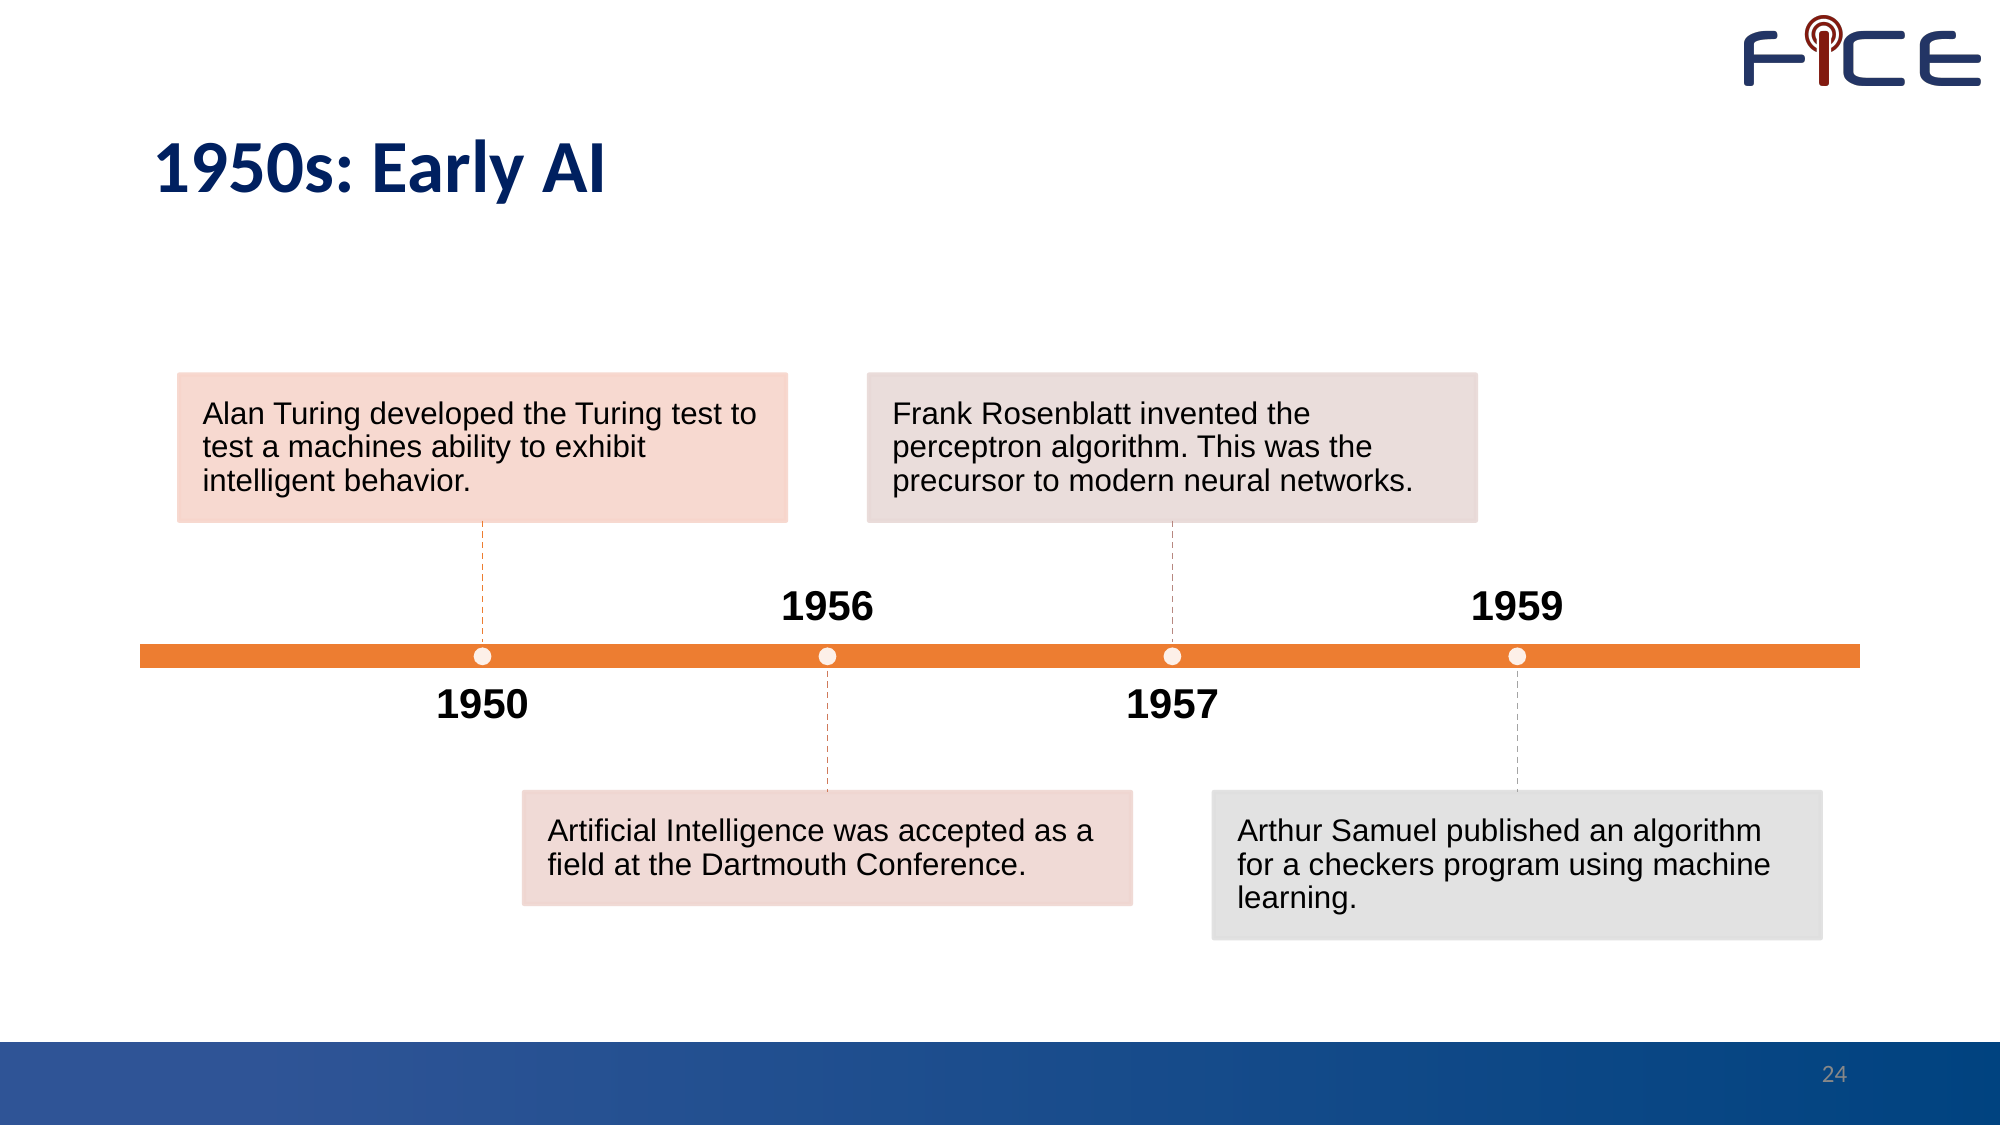

# 1950s: Early AI

Alan Turing developed the Turing test to test a machines ability to exhibit intelligent behavior.

Frank Rosenblatt invented the perceptron algorithm. This was the precursor to modern neural networks.

1956

1959

1950

1957

Artificial Intelligence was accepted as a field at the Dartmouth Conference.

Arthur Samuel published an algorithm for a checkers program using machine learning.
24